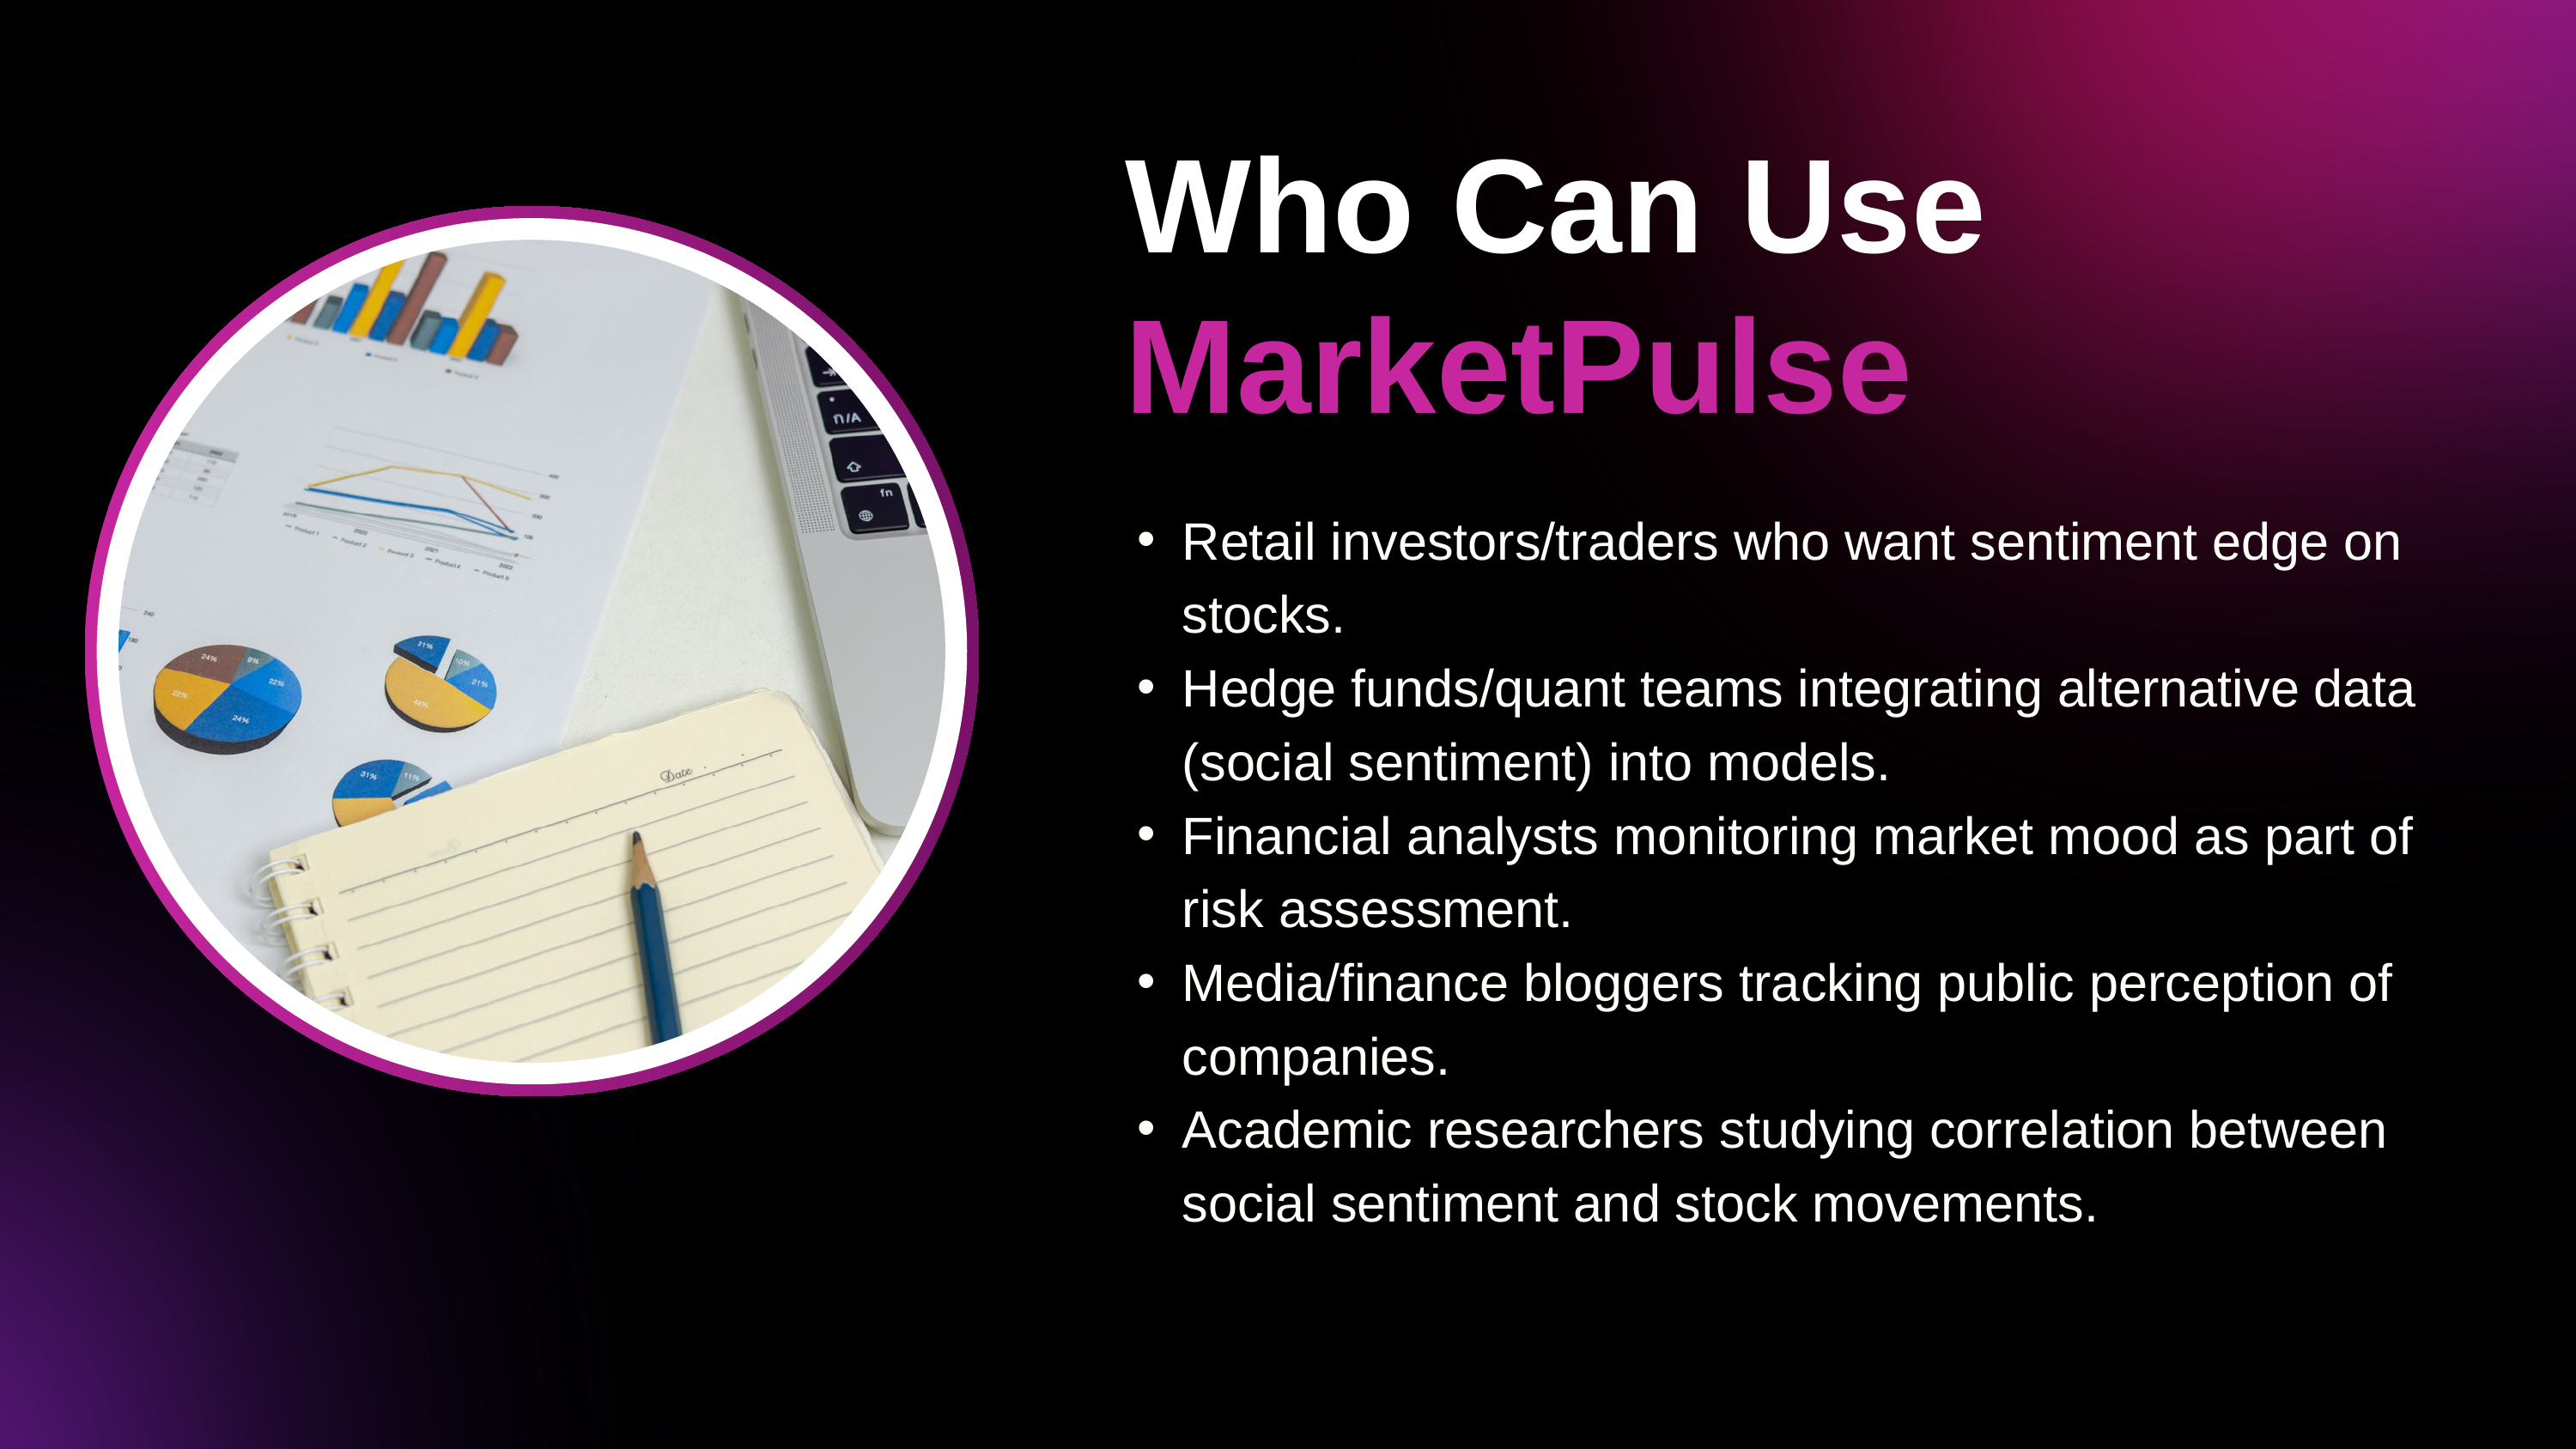

Who Can Use

MarketPulse
Retail investors/traders who want sentiment edge on stocks.
Hedge funds/quant teams integrating alternative data (social sentiment) into models.
Financial analysts monitoring market mood as part of risk assessment.
Media/finance bloggers tracking public perception of companies.
Academic researchers studying correlation between social sentiment and stock movements.